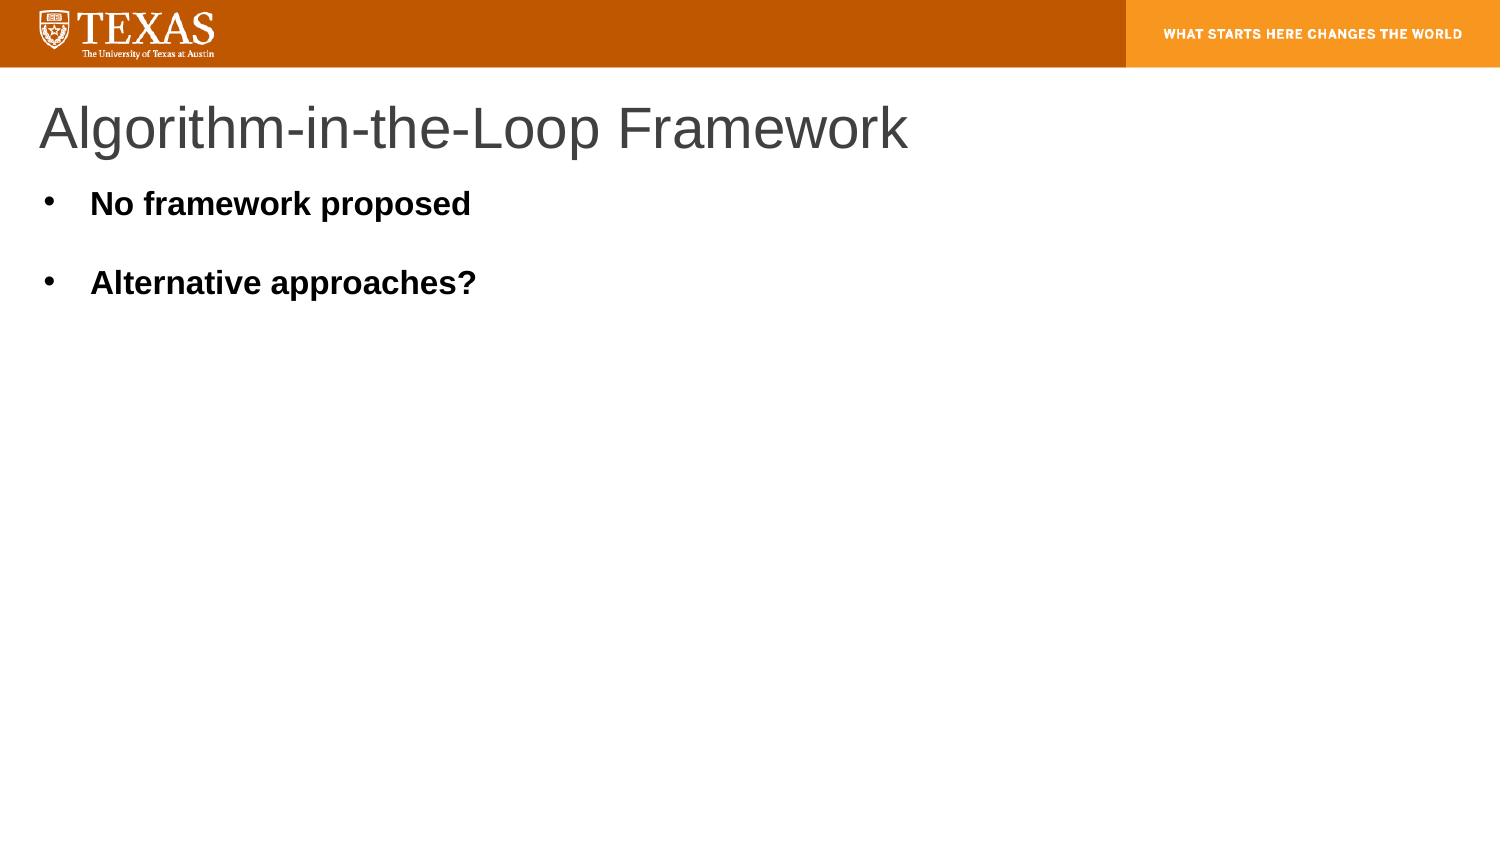

# Algorithm-in-the-Loop Framework

No framework proposed

Alternative approaches?